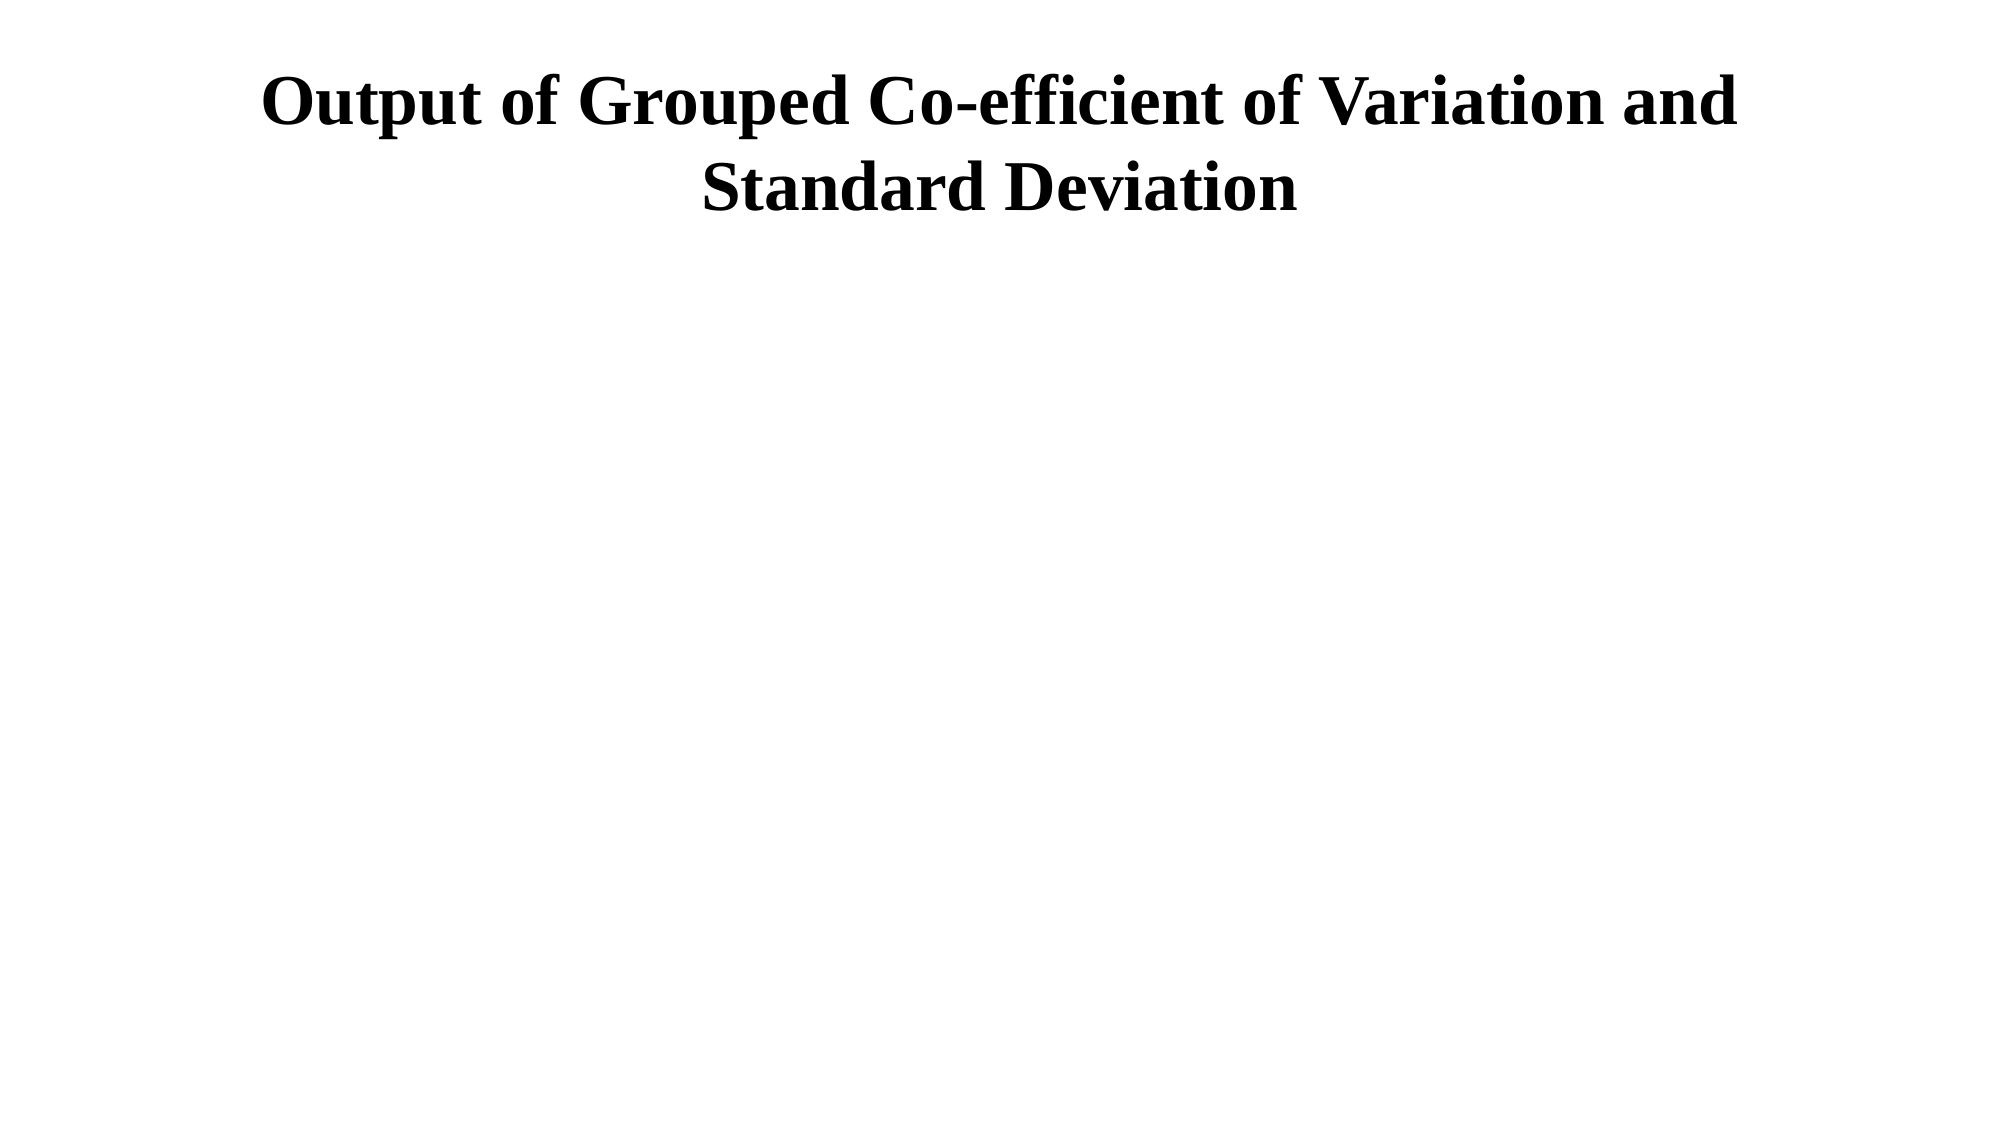

# Output of Grouped Co-efficient of Variation and Standard Deviation